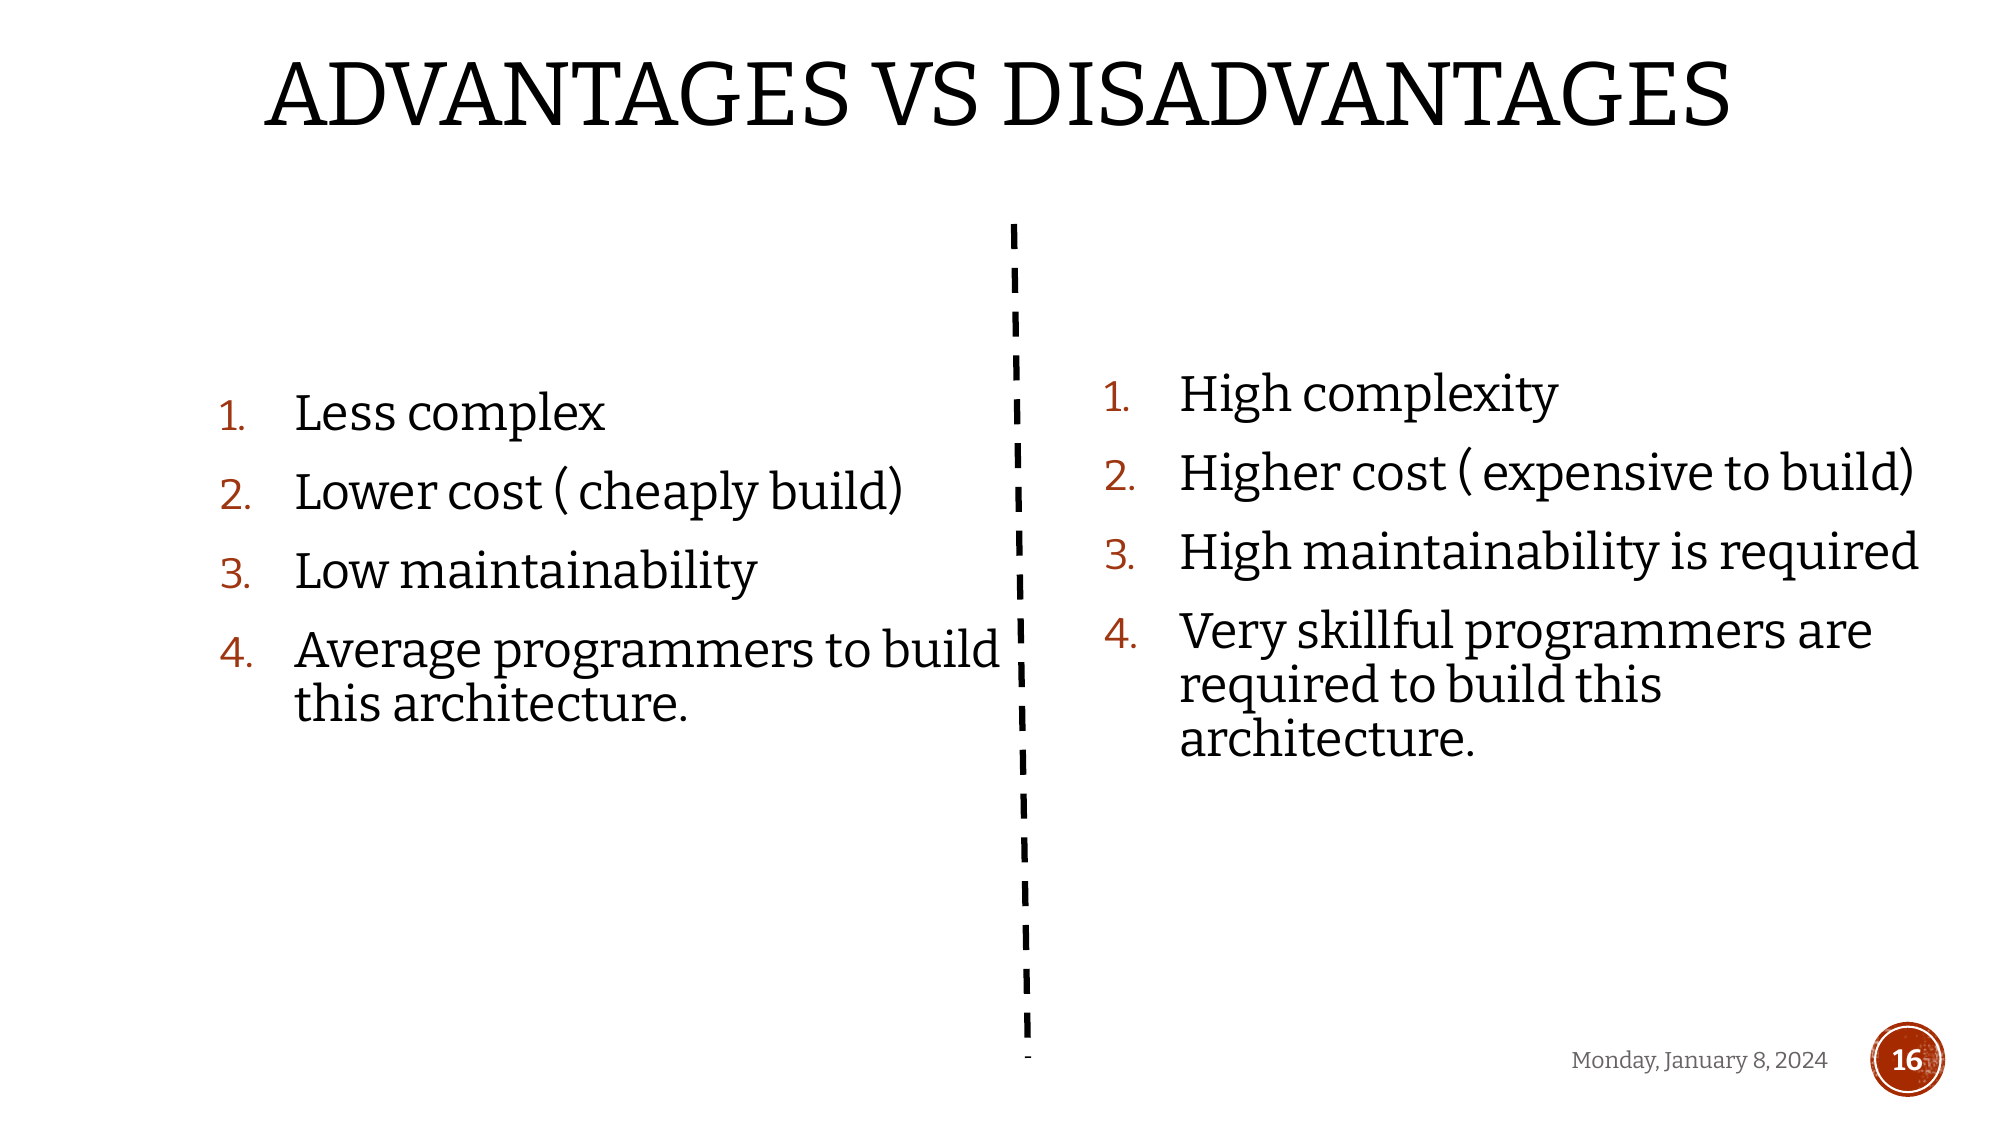

# Advantages vs disadvantages

High complexity
Higher cost ( expensive to build)
High maintainability is required
Very skillful programmers are required to build this architecture.

Less complex
Lower cost ( cheaply build)
Low maintainability
Average programmers to build this architecture.

Monday, January 8, 2024
16